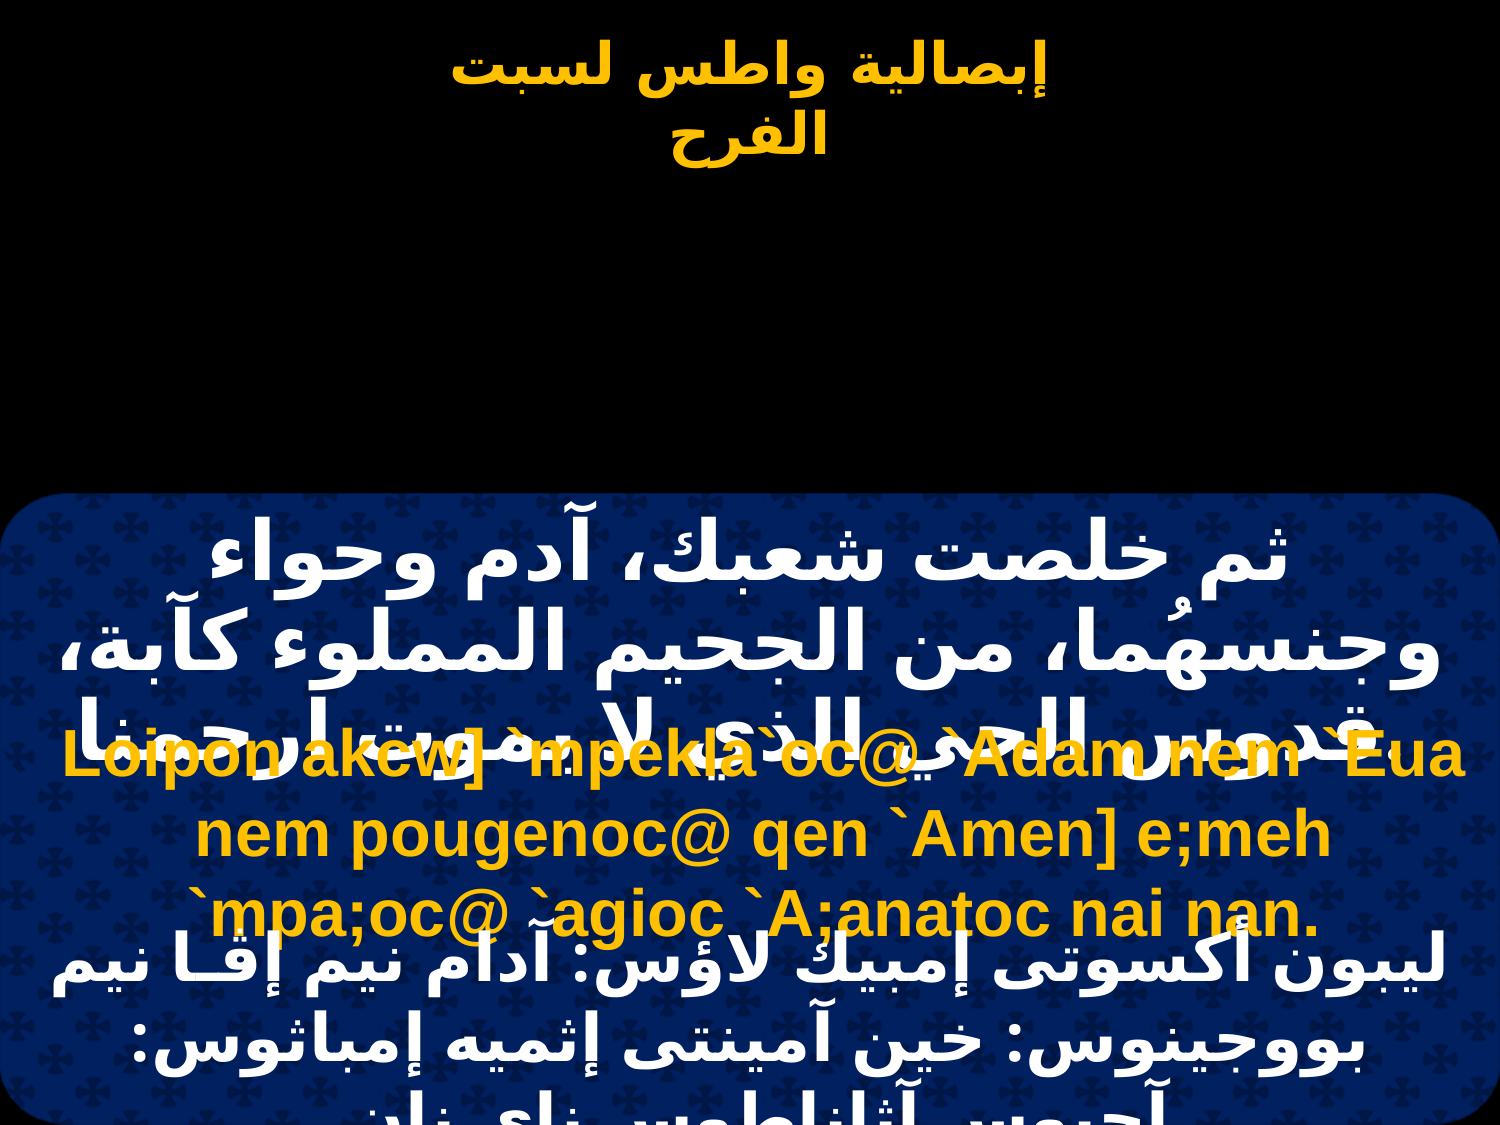

ثم خلصت شعبك، آدم وحواء وجنسهُما، من الجحيم المملوء كآبة، قدوس الحي الذي لا يموت ارحمنا.

Loipon akcw] `mpekla`oc@ `Adam nem `Eua nem pougenoc@ qen `Amen] e;meh `mpa;oc@ `agioc `A;anatoc nai nan.

ليبون أكسوتى إمبيك لاؤس: آدام نيم إﭬـا نيم بووجينوس: خين آمينتى إثميه إمباثوس: آجيوس آثاناطوس ناى نان.